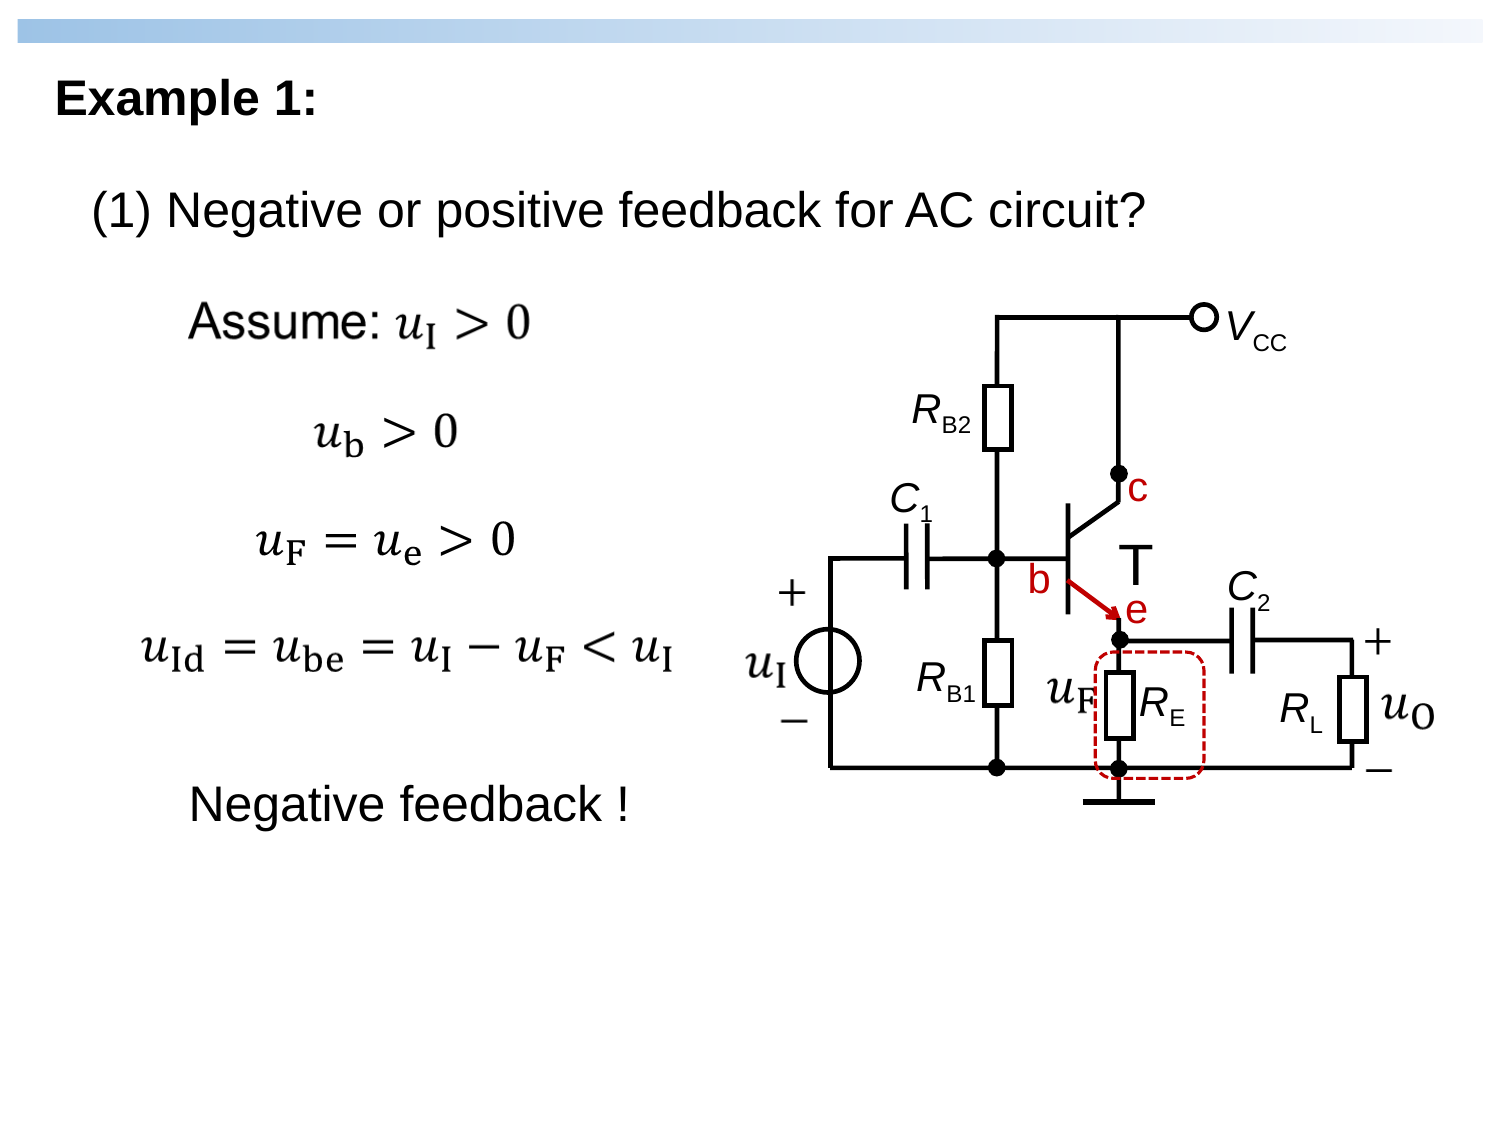

Example 1:
(1) Negative or positive feedback for AC circuit?

VCC

RB2

RL

C1
T

C2

c
b
e

RE

RB1

Negative feedback !